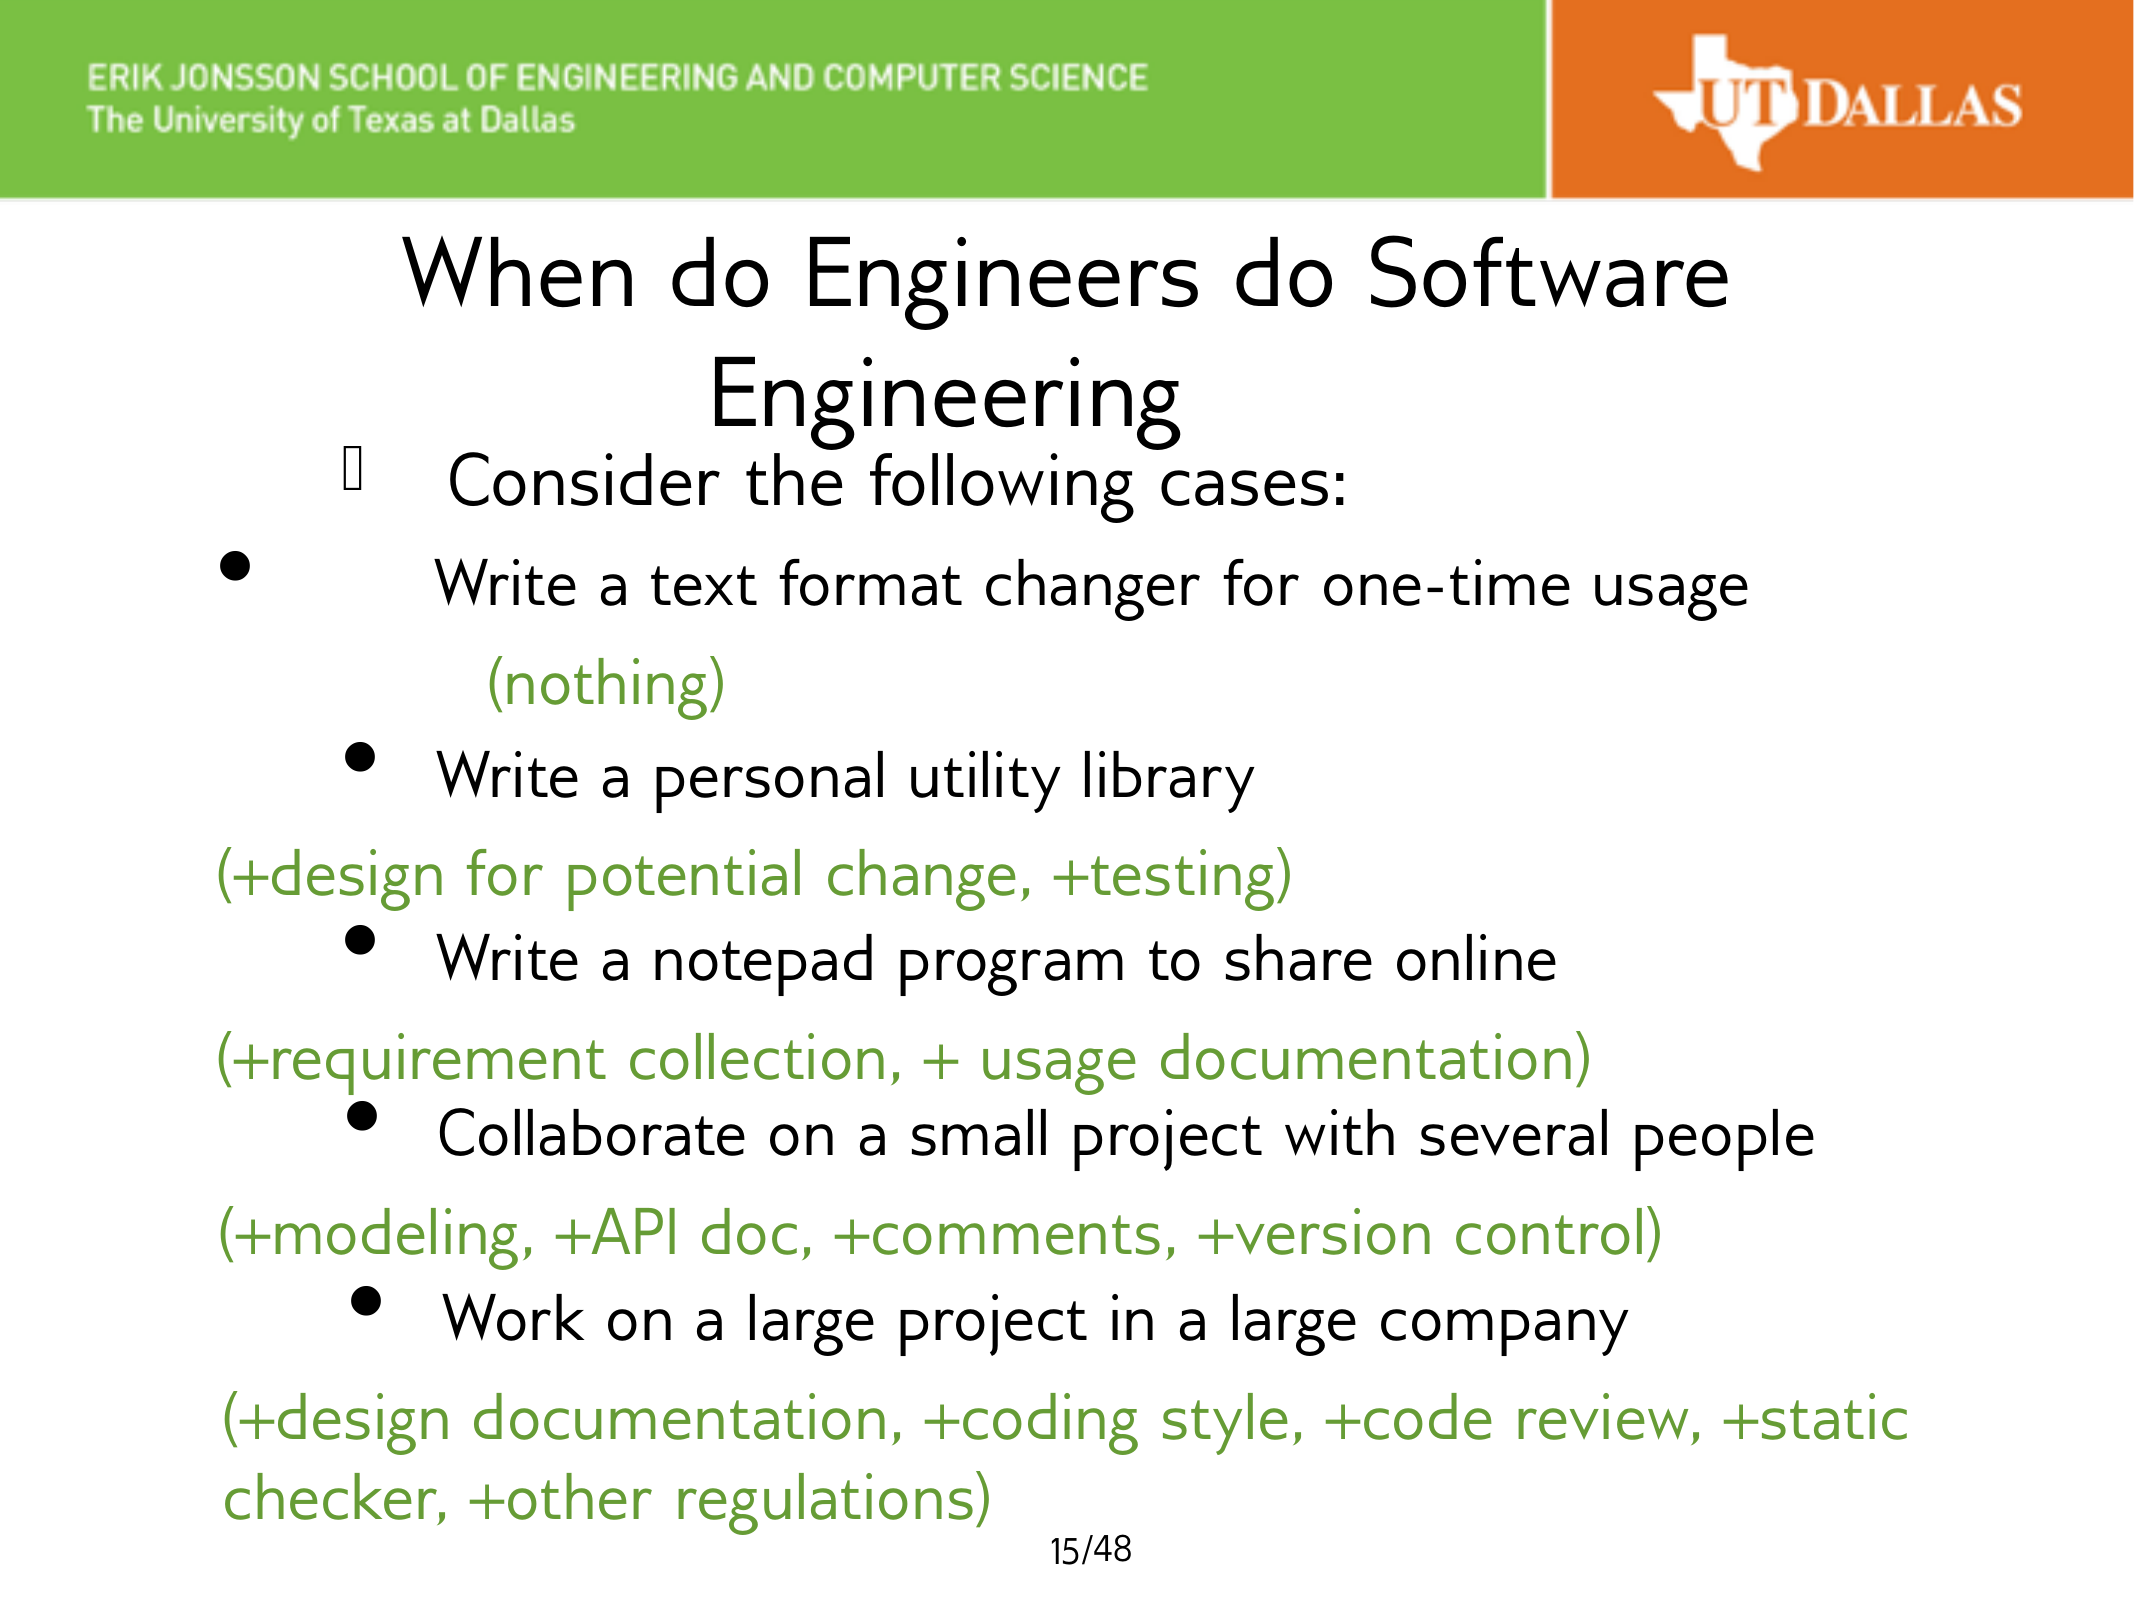

# When do Engineers do Software Engineering
Consider the following cases:
Write a text format changer for one-time usage
(nothing)
Write a personal utility library
(+design for potential change, +testing)
Write a notepad program to share online
(+requirement collection, + usage documentation)
Collaborate on a small project with several people
(+modeling, +API doc, +comments, +version control)
Work on a large project in a large company
(+design documentation, +coding style, +code review, +static checker, +other regulations)
15